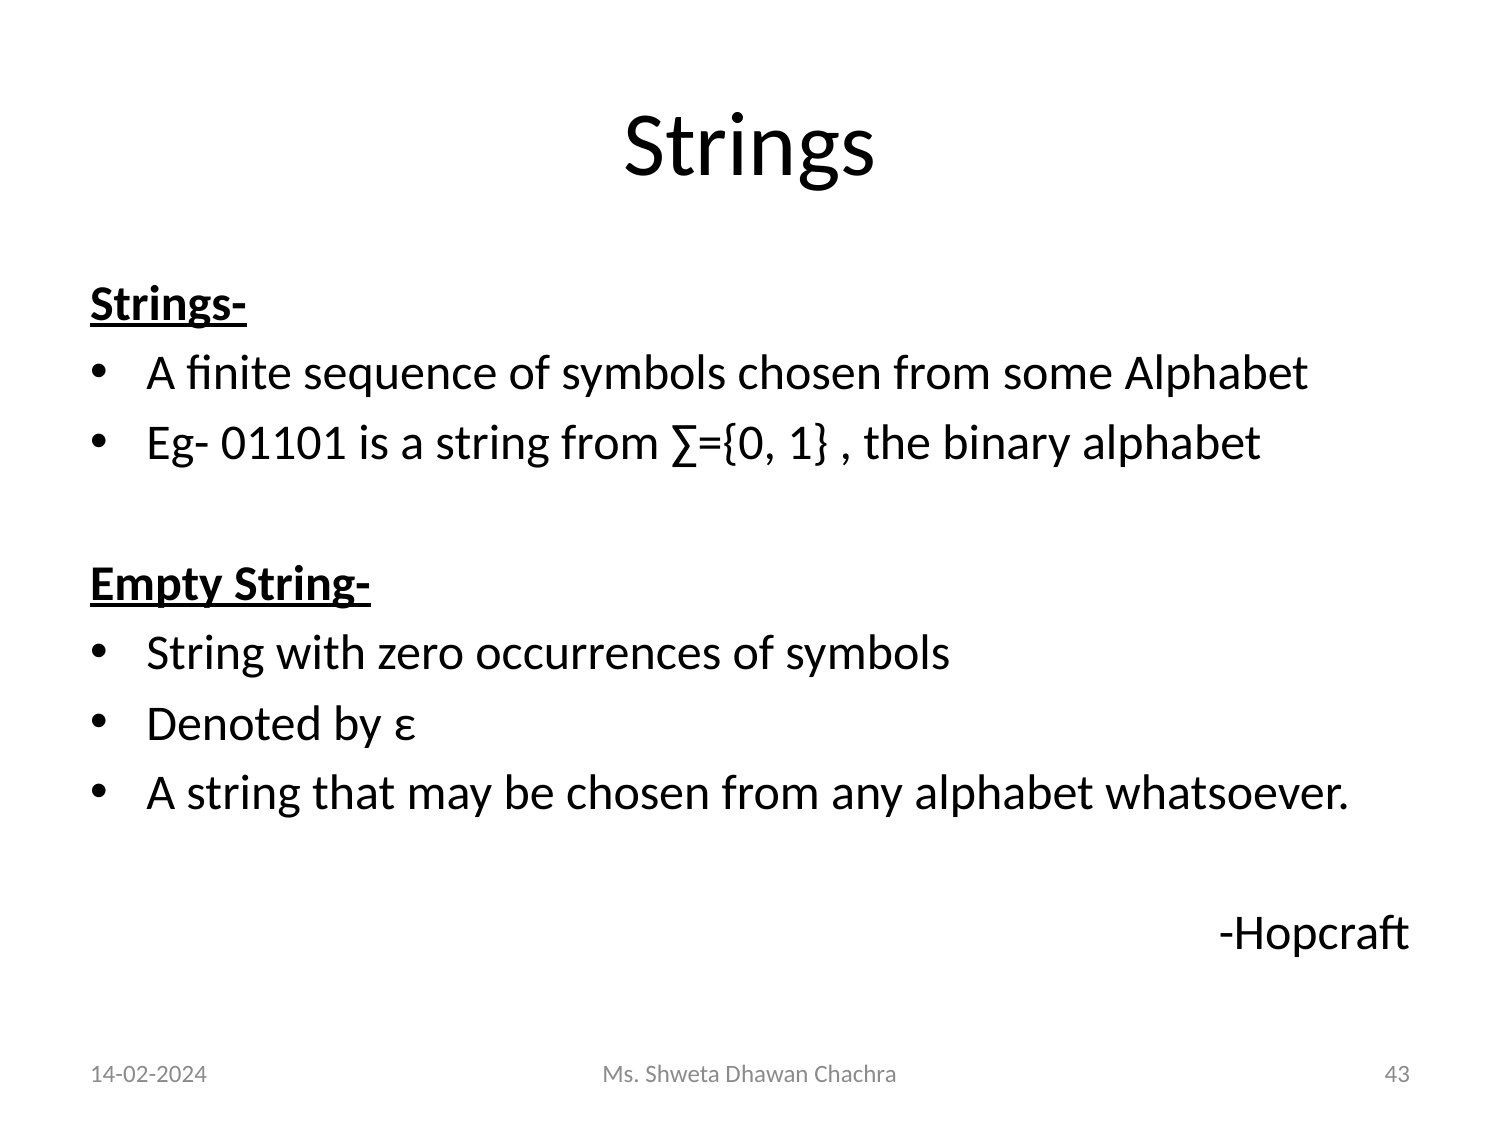

# Strings
Strings-
A finite sequence of symbols chosen from some Alphabet
Eg- 01101 is a string from ∑={0, 1} , the binary alphabet

Empty String-
String with zero occurrences of symbols
Denoted by ε
A string that may be chosen from any alphabet whatsoever.

-Hopcraft

14-02-2024
Ms. Shweta Dhawan Chachra
43